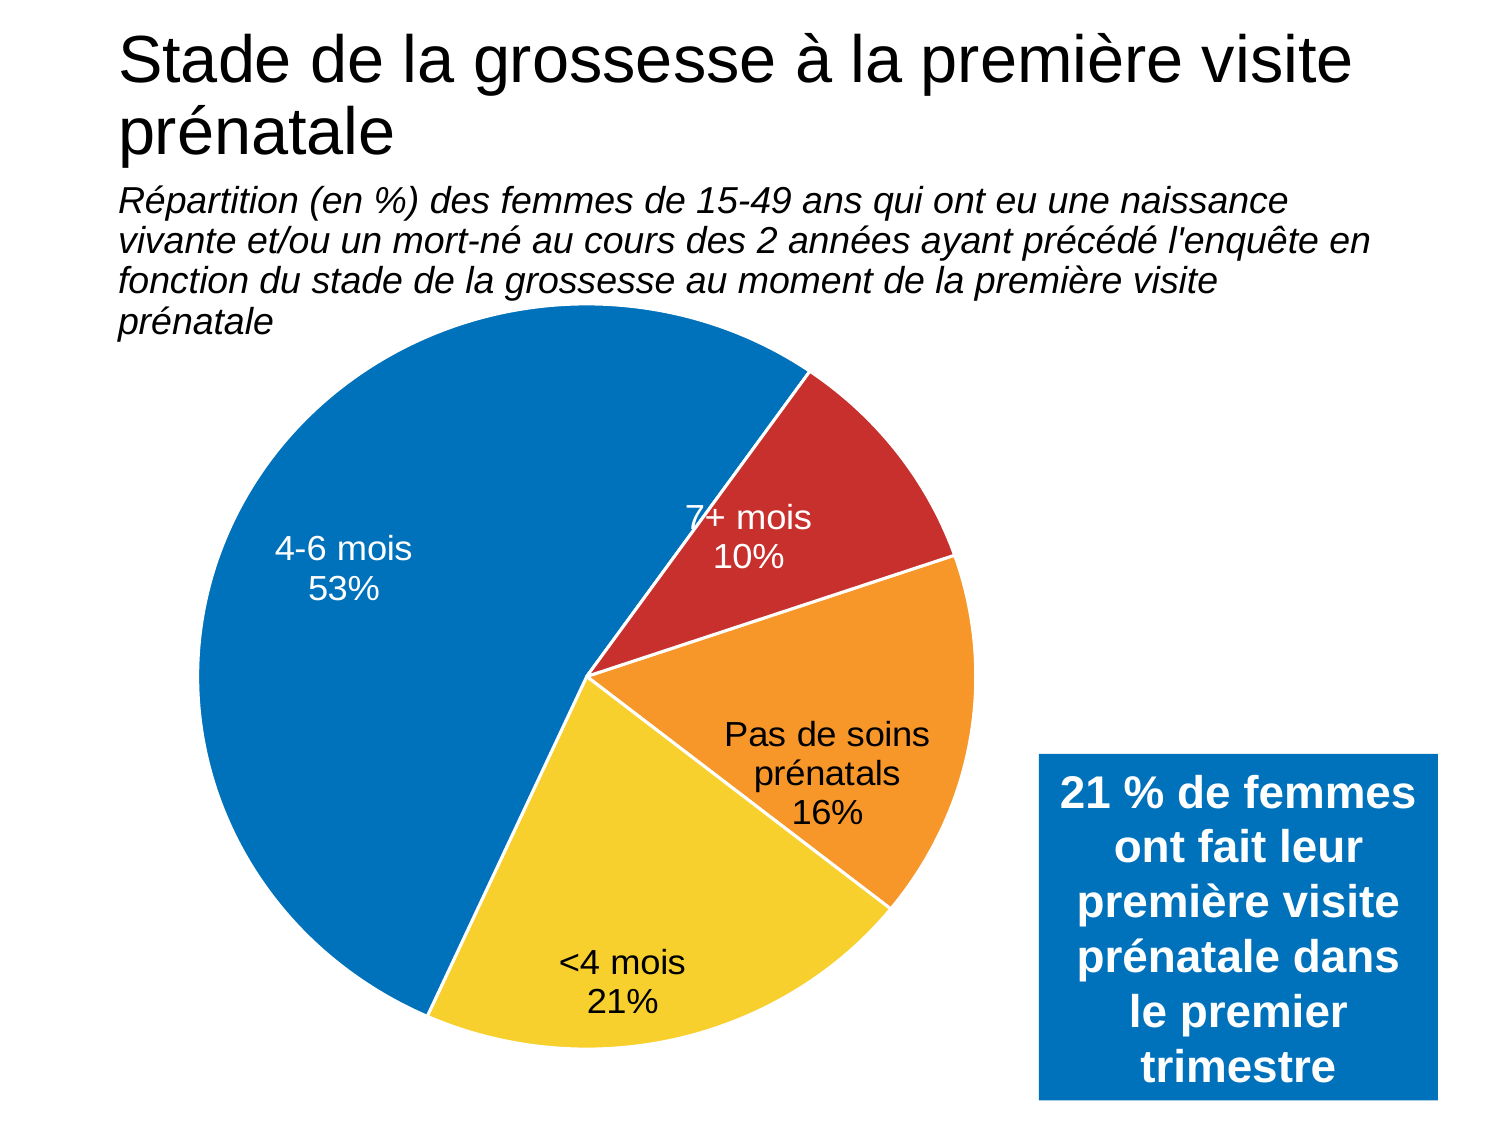

# Stade de la grossesse à la première visite prénatale
Répartition (en %) des femmes de 15-49 ans qui ont eu une naissance vivante et/ou un mort-né au cours des 2 années ayant précédé l'enquête en fonction du stade de la grossesse au moment de la première visite prénatale

### Chart

| Category | Sales |
|---|---|
| Pas de soins prénatals | 16.0 |
| <4 mois | 21.0 |
| 4-6 mois | 53.0 |
| 7+ mois | 10.0 |
21 % de femmes ont fait leur première visite prénatale dans le premier trimestre